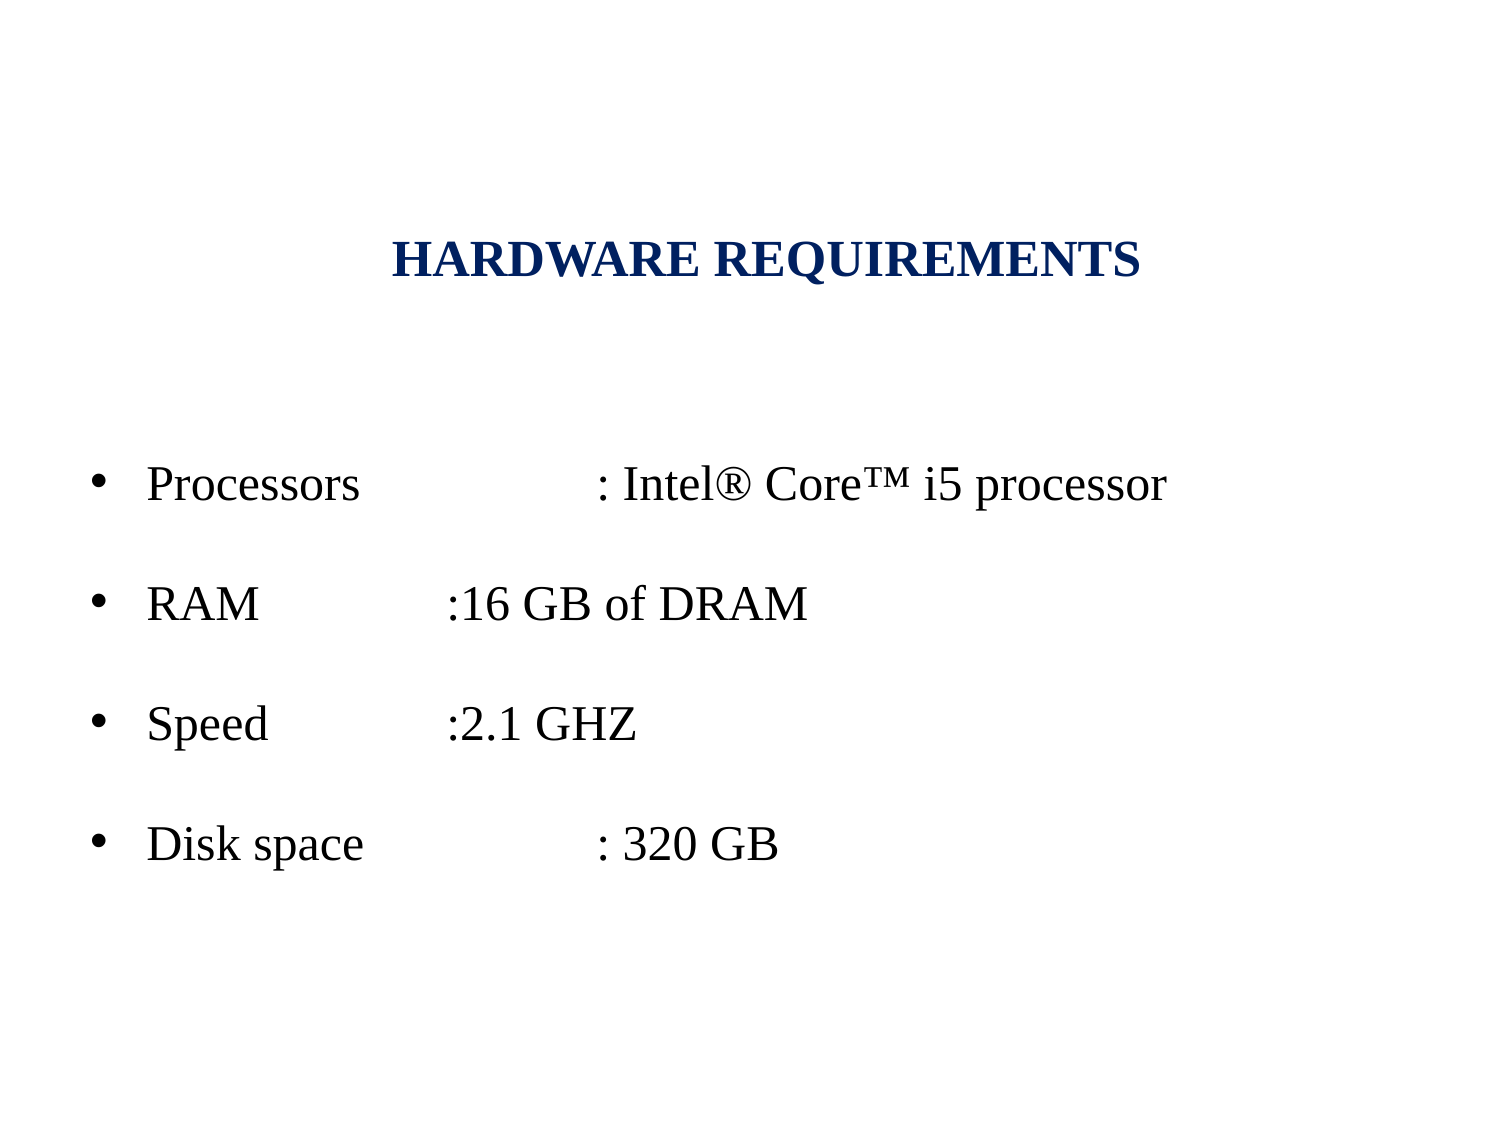

HARDWARE REQUIREMENTS

Processors		: Intel® Core™ i5 processor

RAM 		:16 GB of DRAM

Speed		:2.1 GHZ

Disk space		: 320 GB